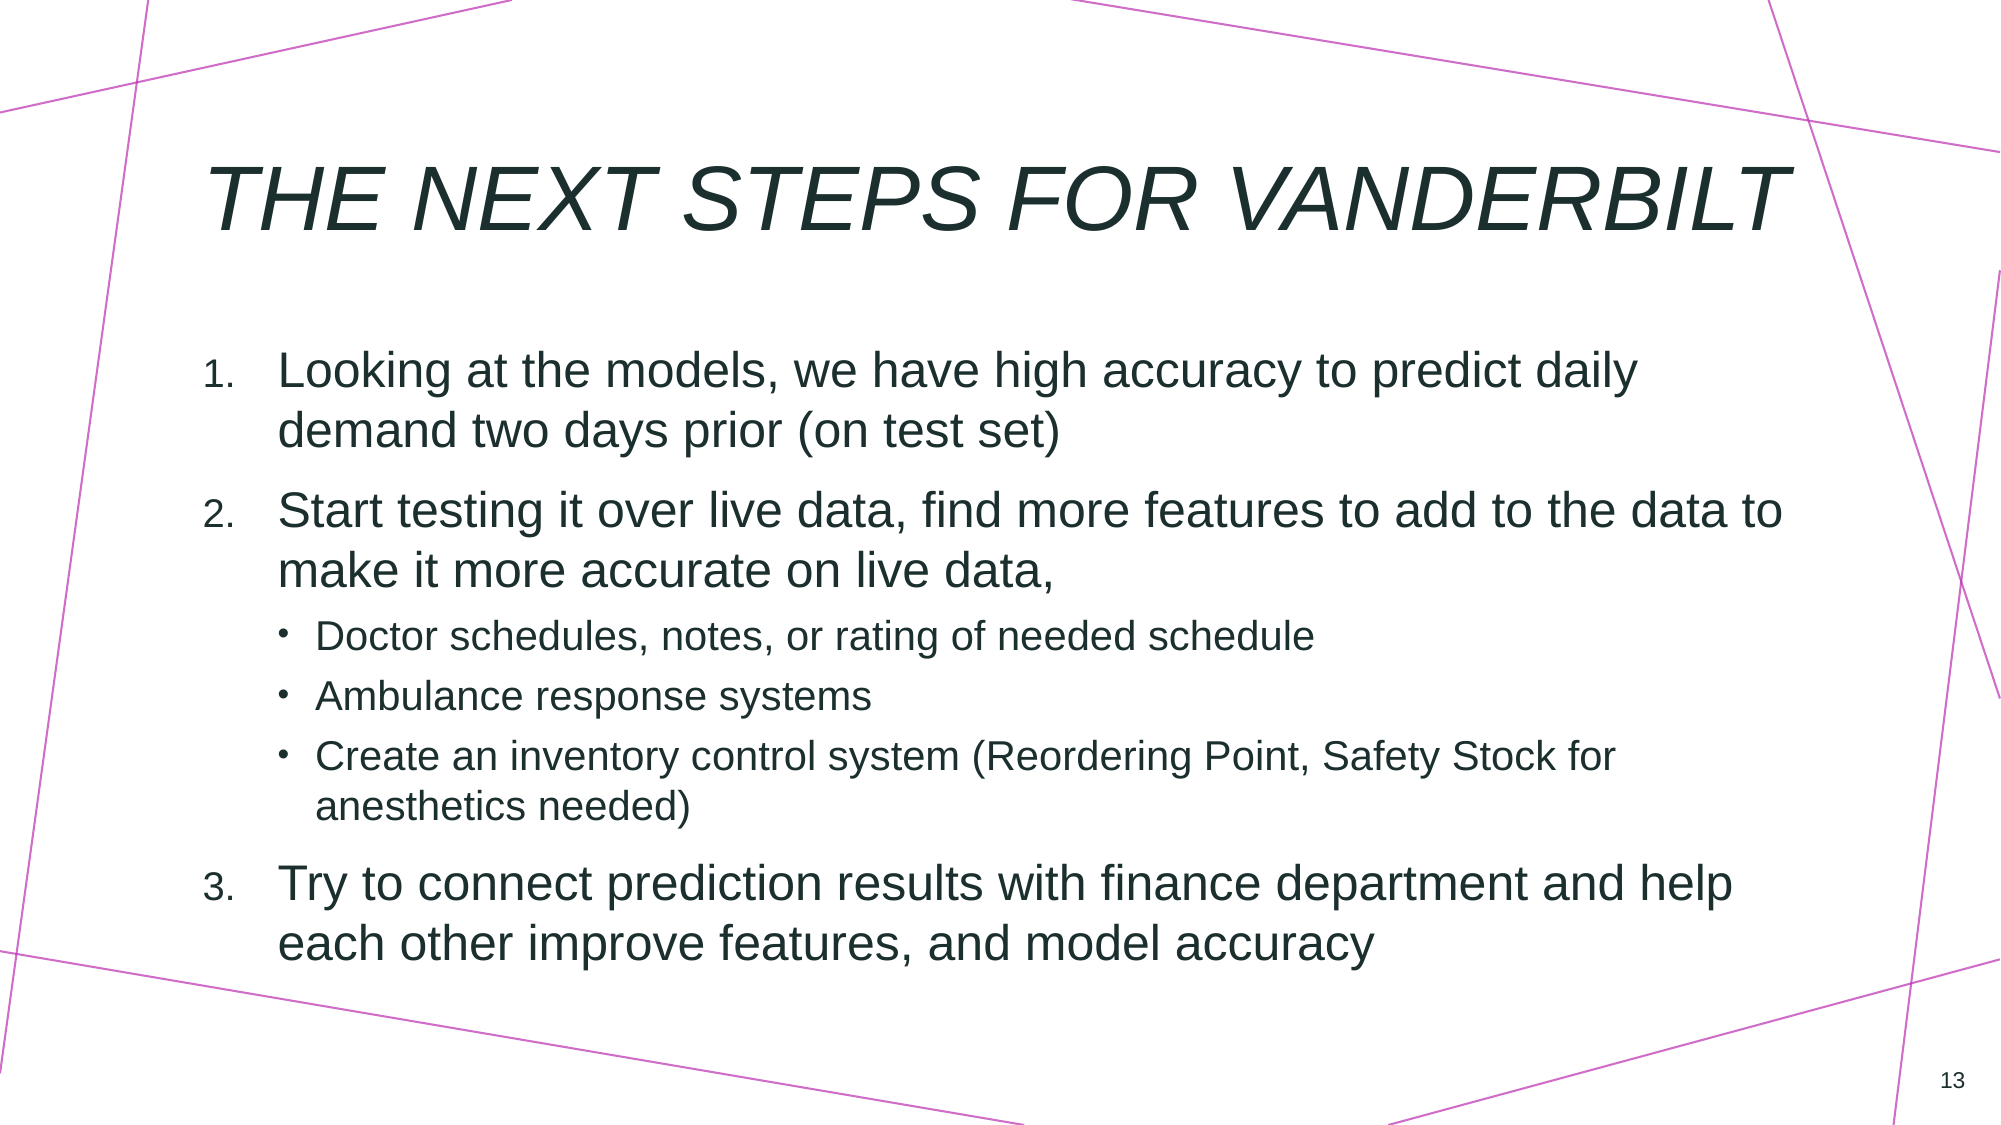

# the next steps for vanderbilt
Looking at the models, we have high accuracy to predict daily demand two days prior (on test set)
Start testing it over live data, find more features to add to the data to make it more accurate on live data,
Doctor schedules, notes, or rating of needed schedule
Ambulance response systems
Create an inventory control system (Reordering Point, Safety Stock for anesthetics needed)
Try to connect prediction results with finance department and help each other improve features, and model accuracy
13